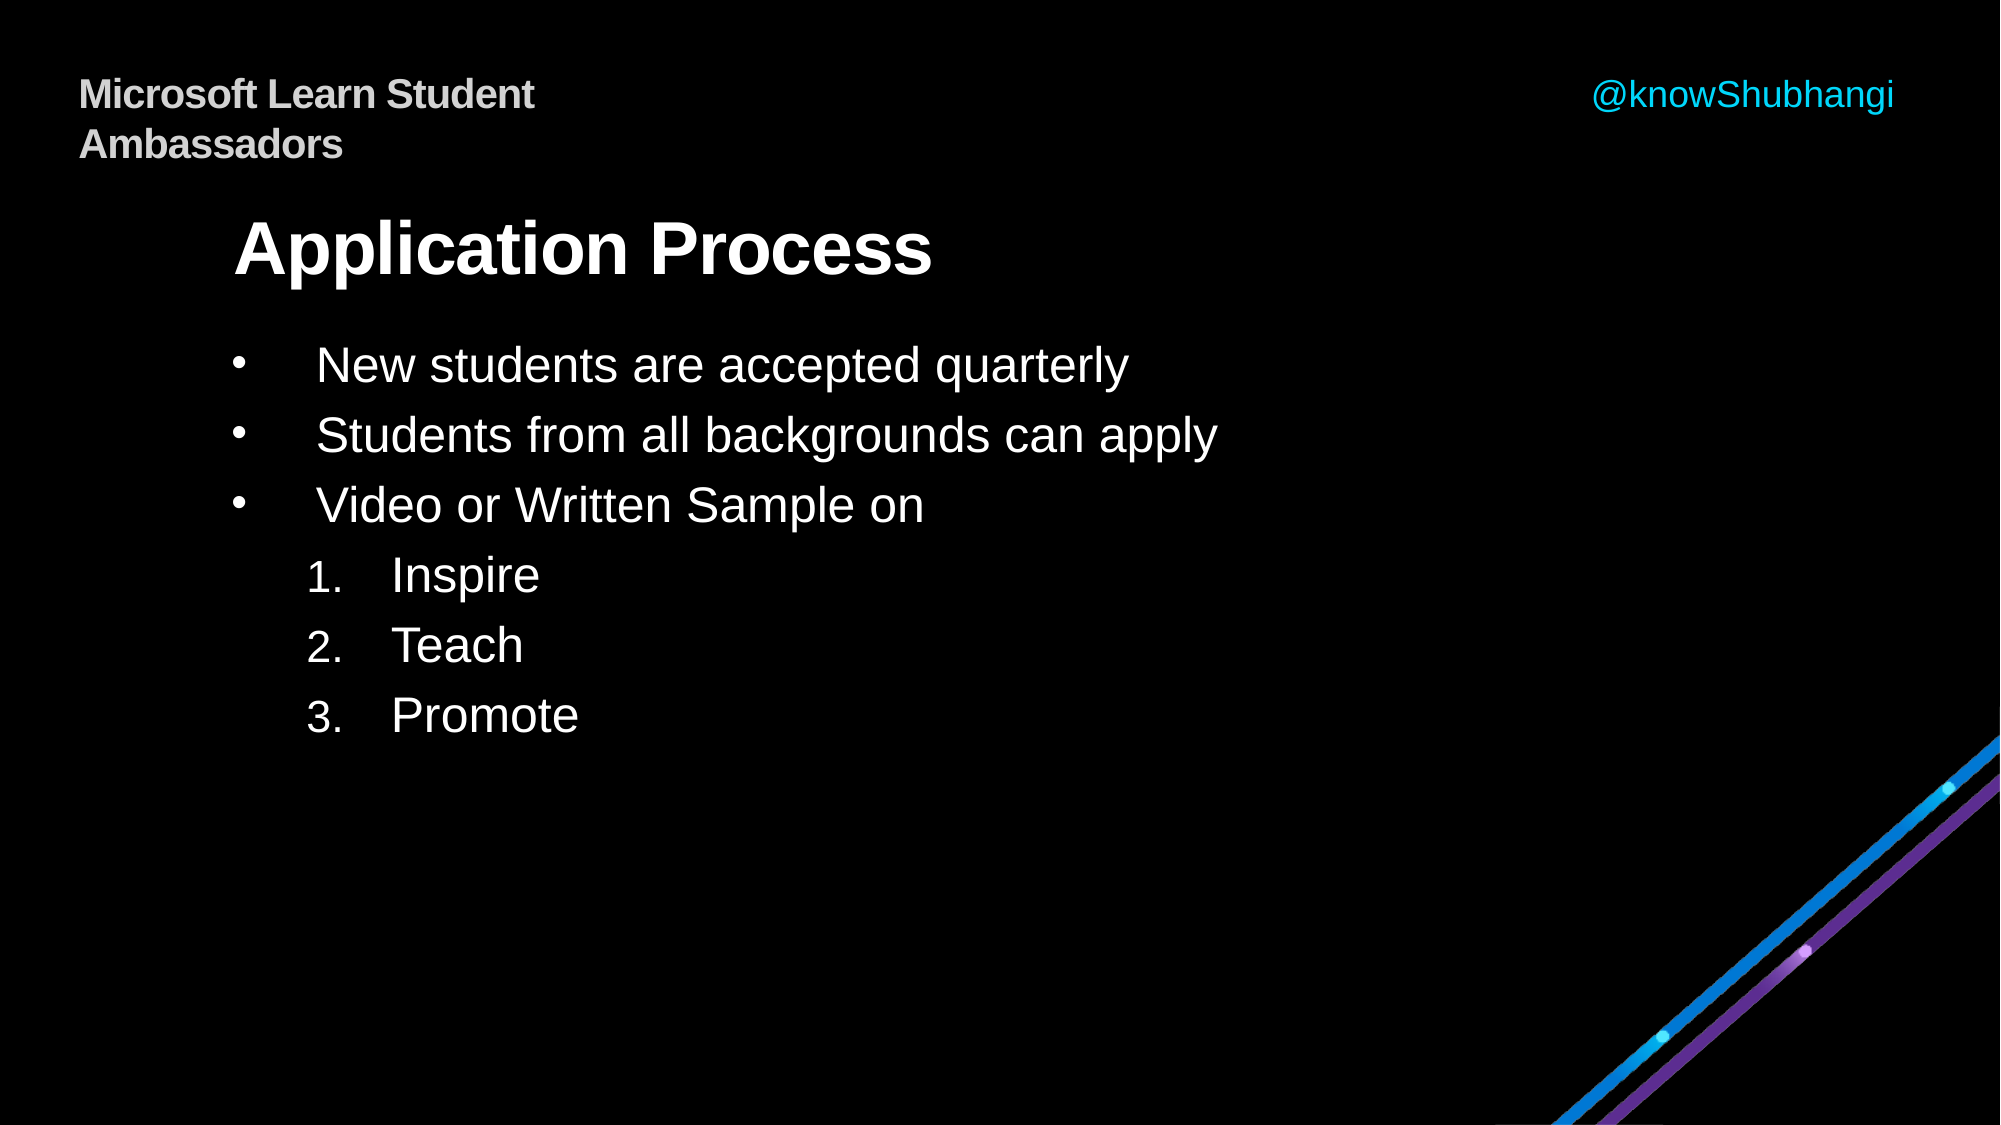

# Microsoft Learn Student Ambassadors
@knowShubhangi
Application Process
New students are accepted quarterly
Students from all backgrounds can apply
Video or Written Sample on
Inspire
Teach
Promote